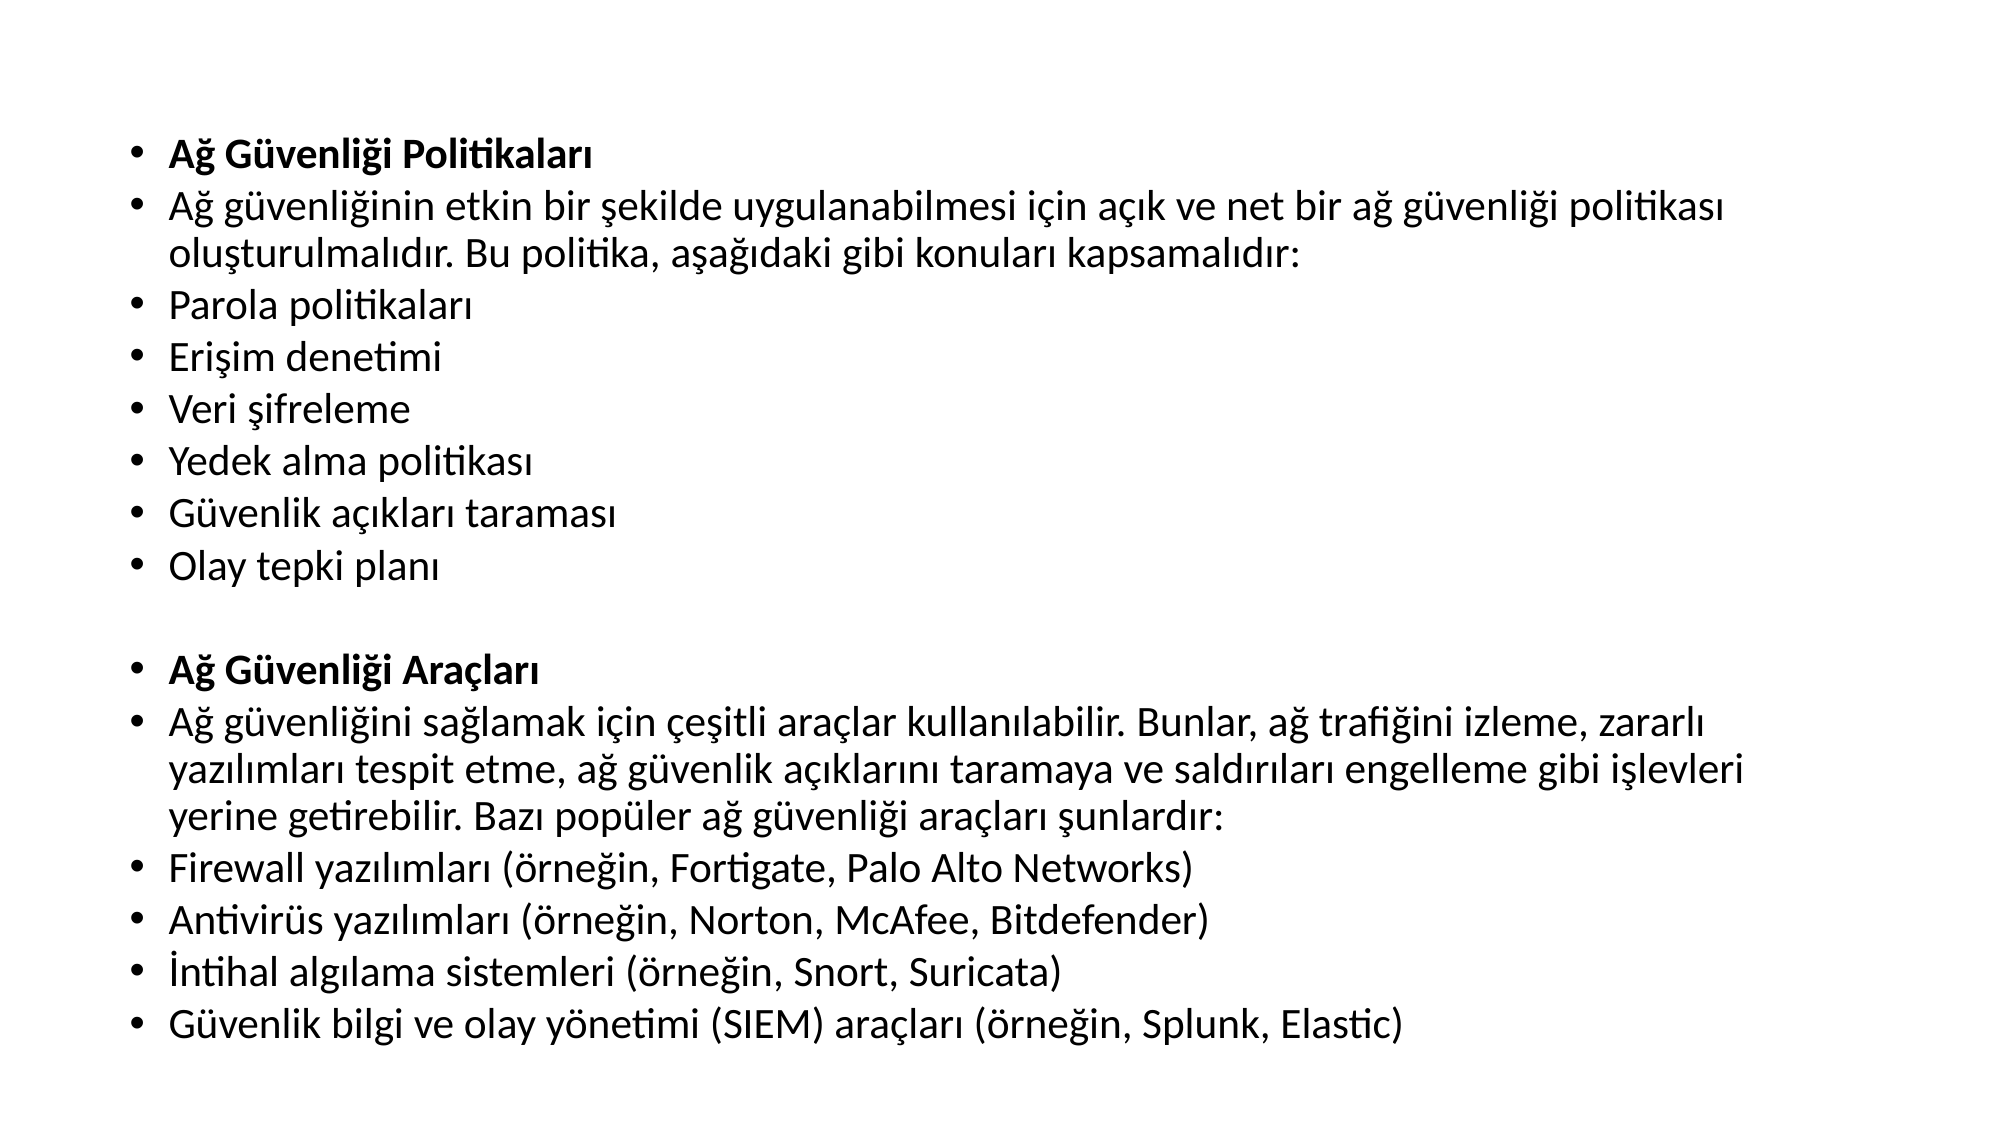

Ağ Güvenliği Politikaları
Ağ güvenliğinin etkin bir şekilde uygulanabilmesi için açık ve net bir ağ güvenliği politikası oluşturulmalıdır. Bu politika, aşağıdaki gibi konuları kapsamalıdır:
Parola politikaları
Erişim denetimi
Veri şifreleme
Yedek alma politikası
Güvenlik açıkları taraması
Olay tepki planı

Ağ Güvenliği Araçları
Ağ güvenliğini sağlamak için çeşitli araçlar kullanılabilir. Bunlar, ağ trafiğini izleme, zararlı yazılımları tespit etme, ağ güvenlik açıklarını taramaya ve saldırıları engelleme gibi işlevleri yerine getirebilir. Bazı popüler ağ güvenliği araçları şunlardır:
Firewall yazılımları (örneğin, Fortigate, Palo Alto Networks)
Antivirüs yazılımları (örneğin, Norton, McAfee, Bitdefender)
İntihal algılama sistemleri (örneğin, Snort, Suricata)
Güvenlik bilgi ve olay yönetimi (SIEM) araçları (örneğin, Splunk, Elastic)